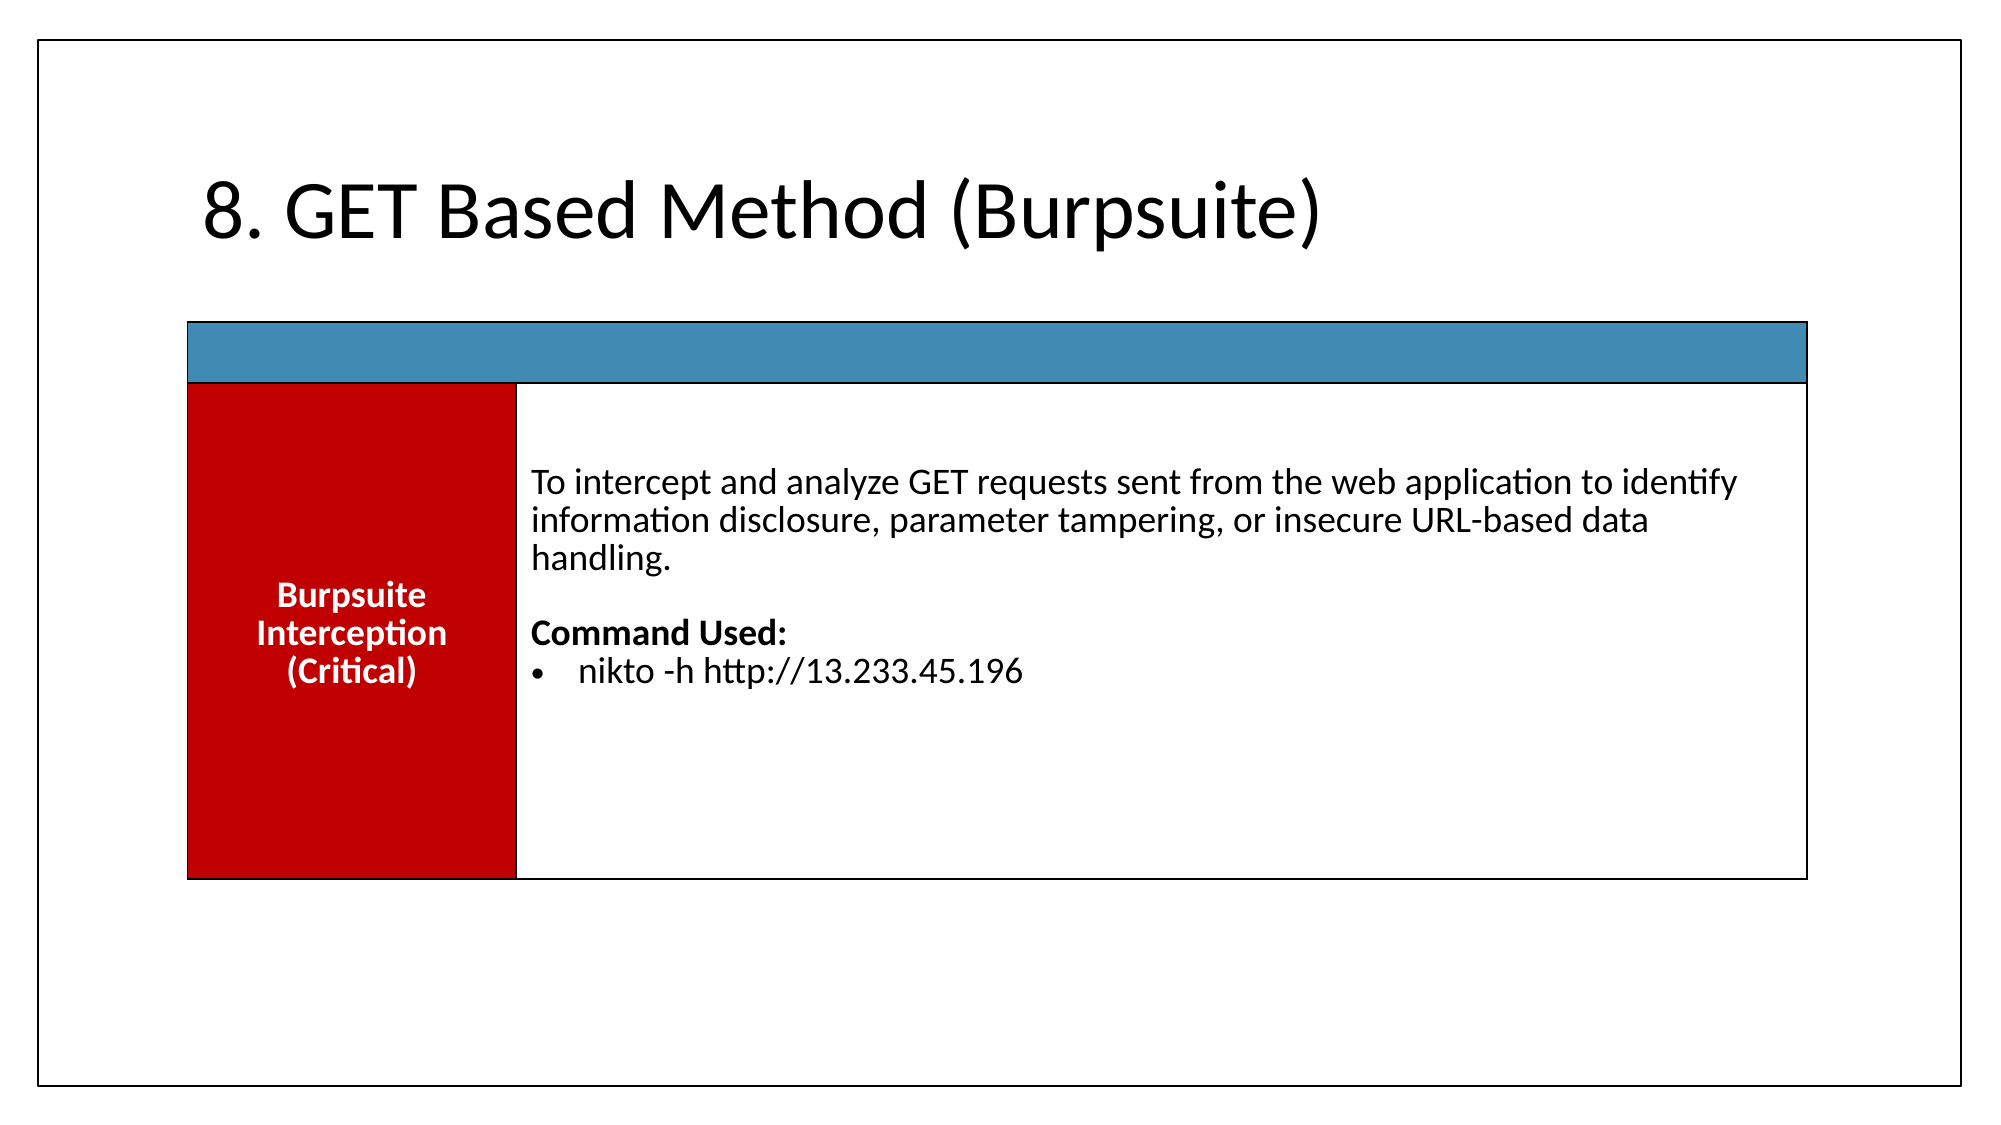

# 8. GET Based Method (Burpsuite)
|  |
| --- |
| Burpsuite Interception (Critical) | To intercept and analyze GET requests sent from the web application to identify information disclosure, parameter tampering, or insecure URL-based data handling. Command Used: nikto -h http://13.233.45.196 |
| --- | --- |